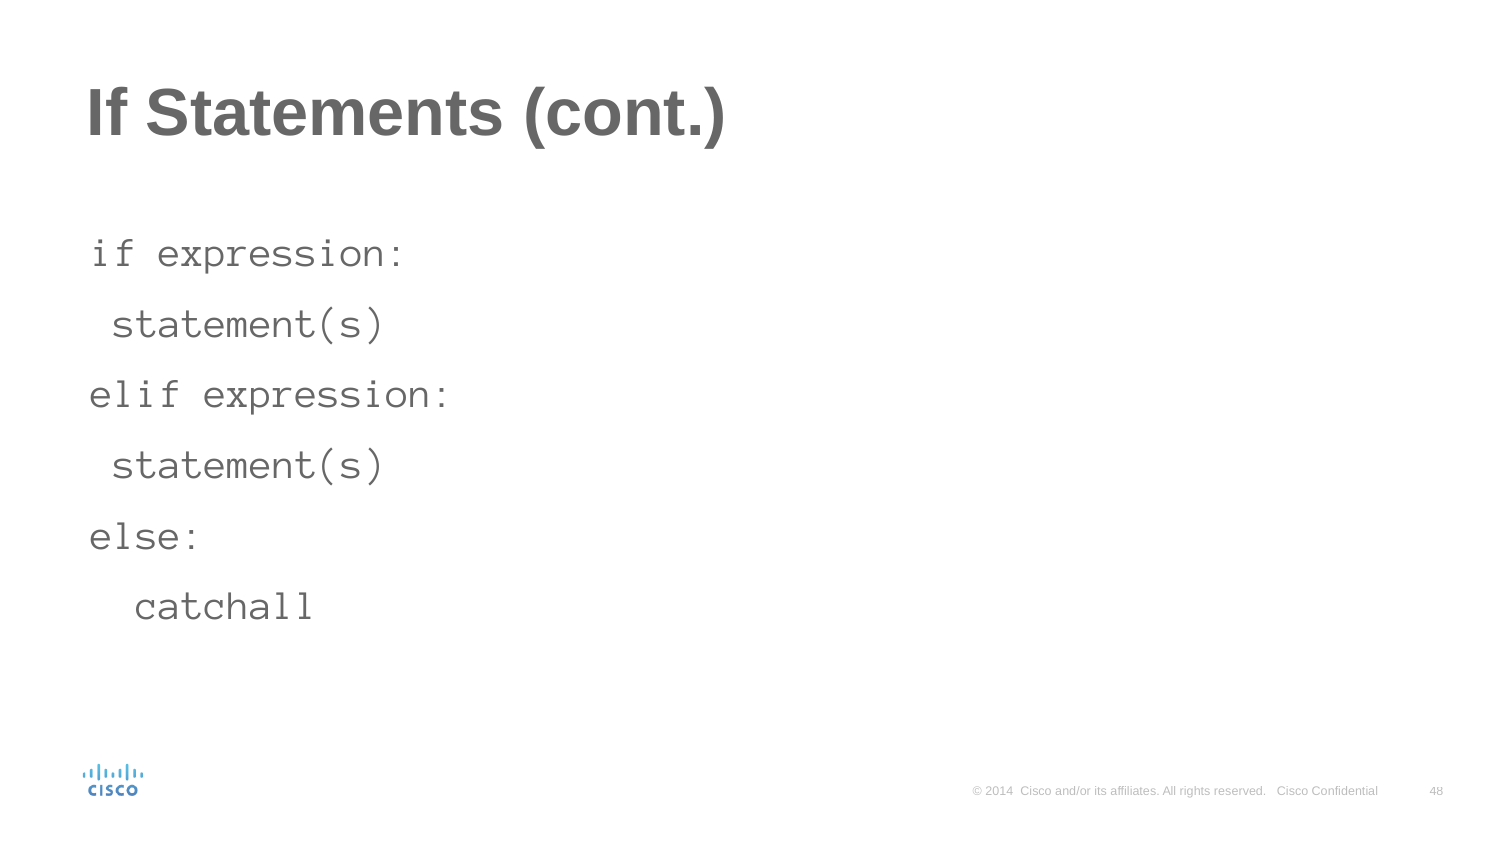

# If Statements (cont.)
if expression:
 statement(s)
elif expression:
 statement(s)
else:
  catchall